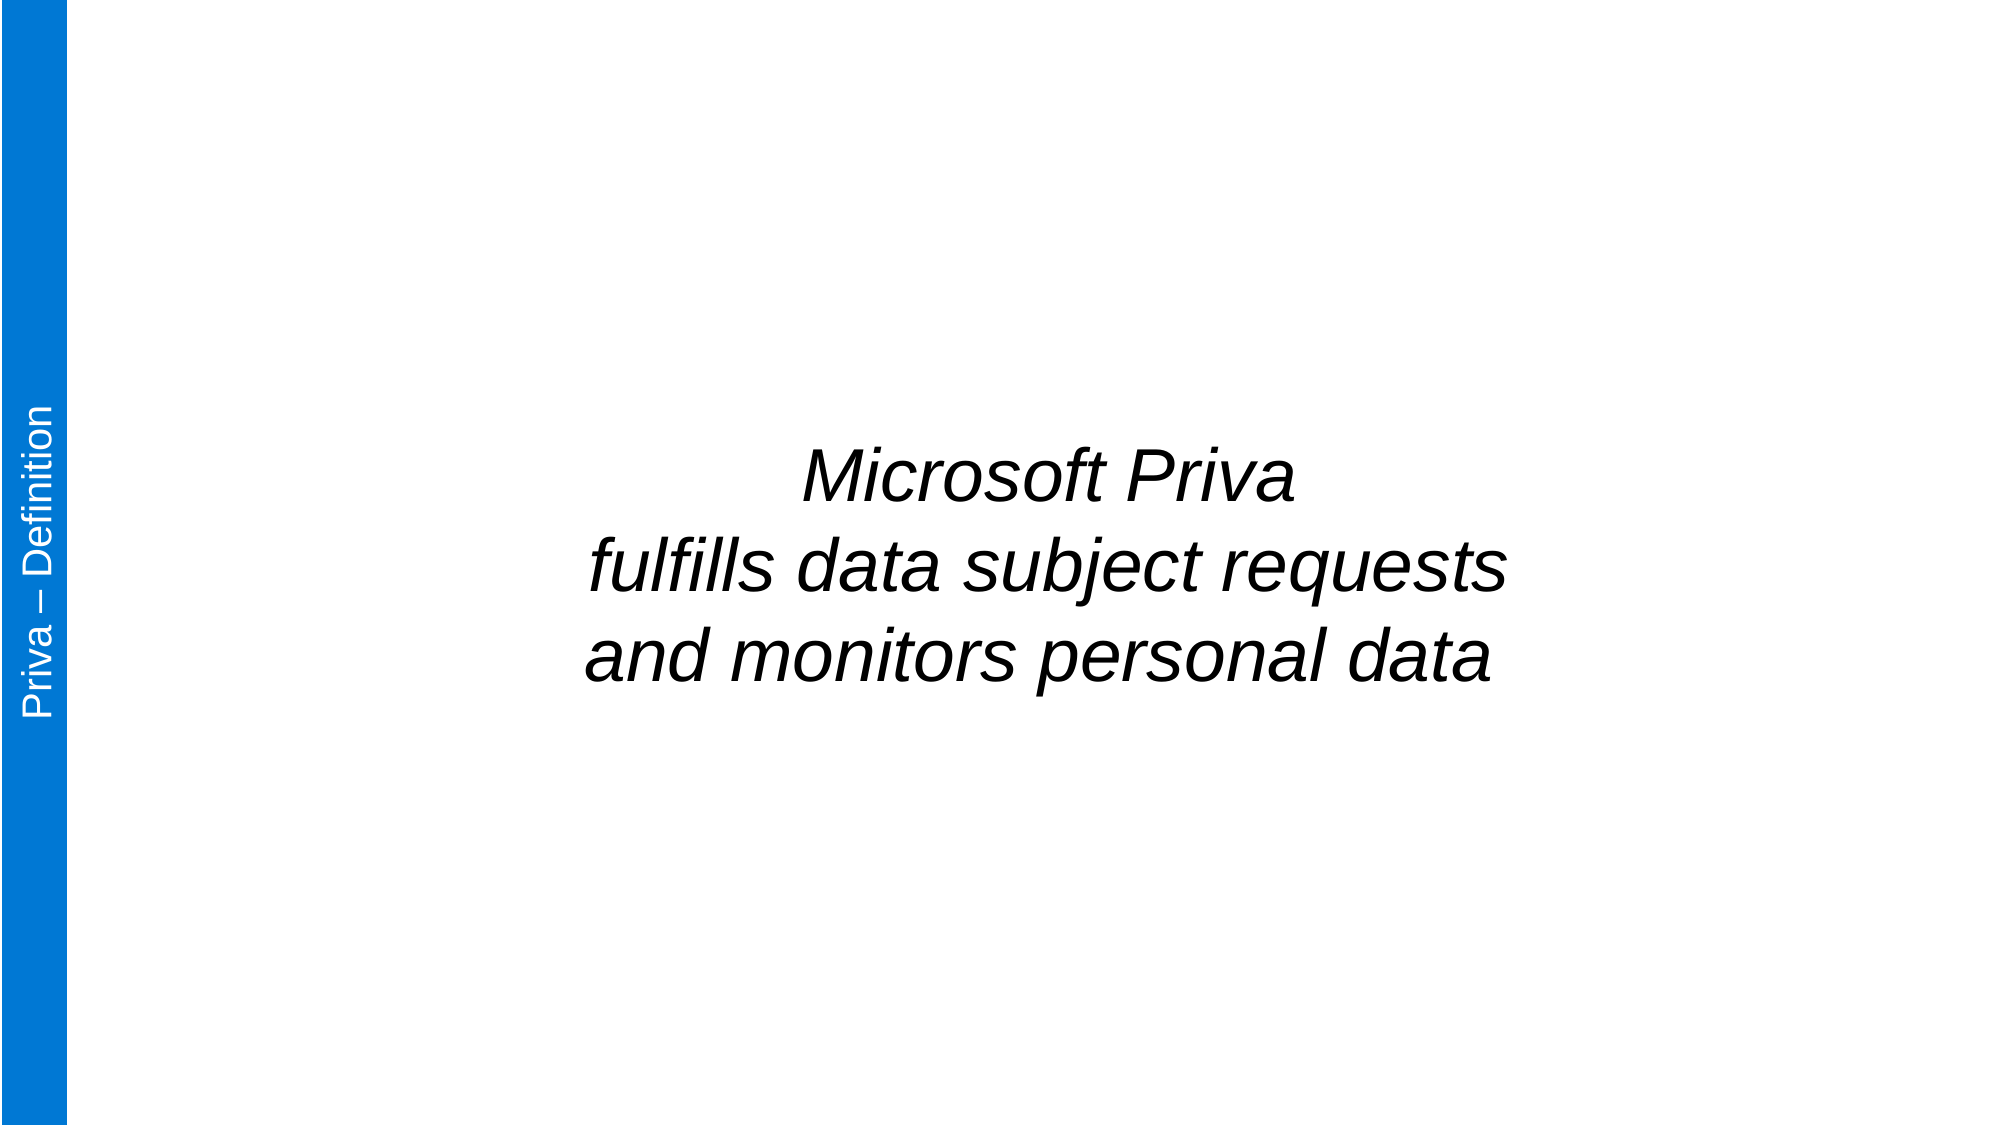

Microsoft Priva
fulfills data subject requests
and monitors personal data
Priva – Definition